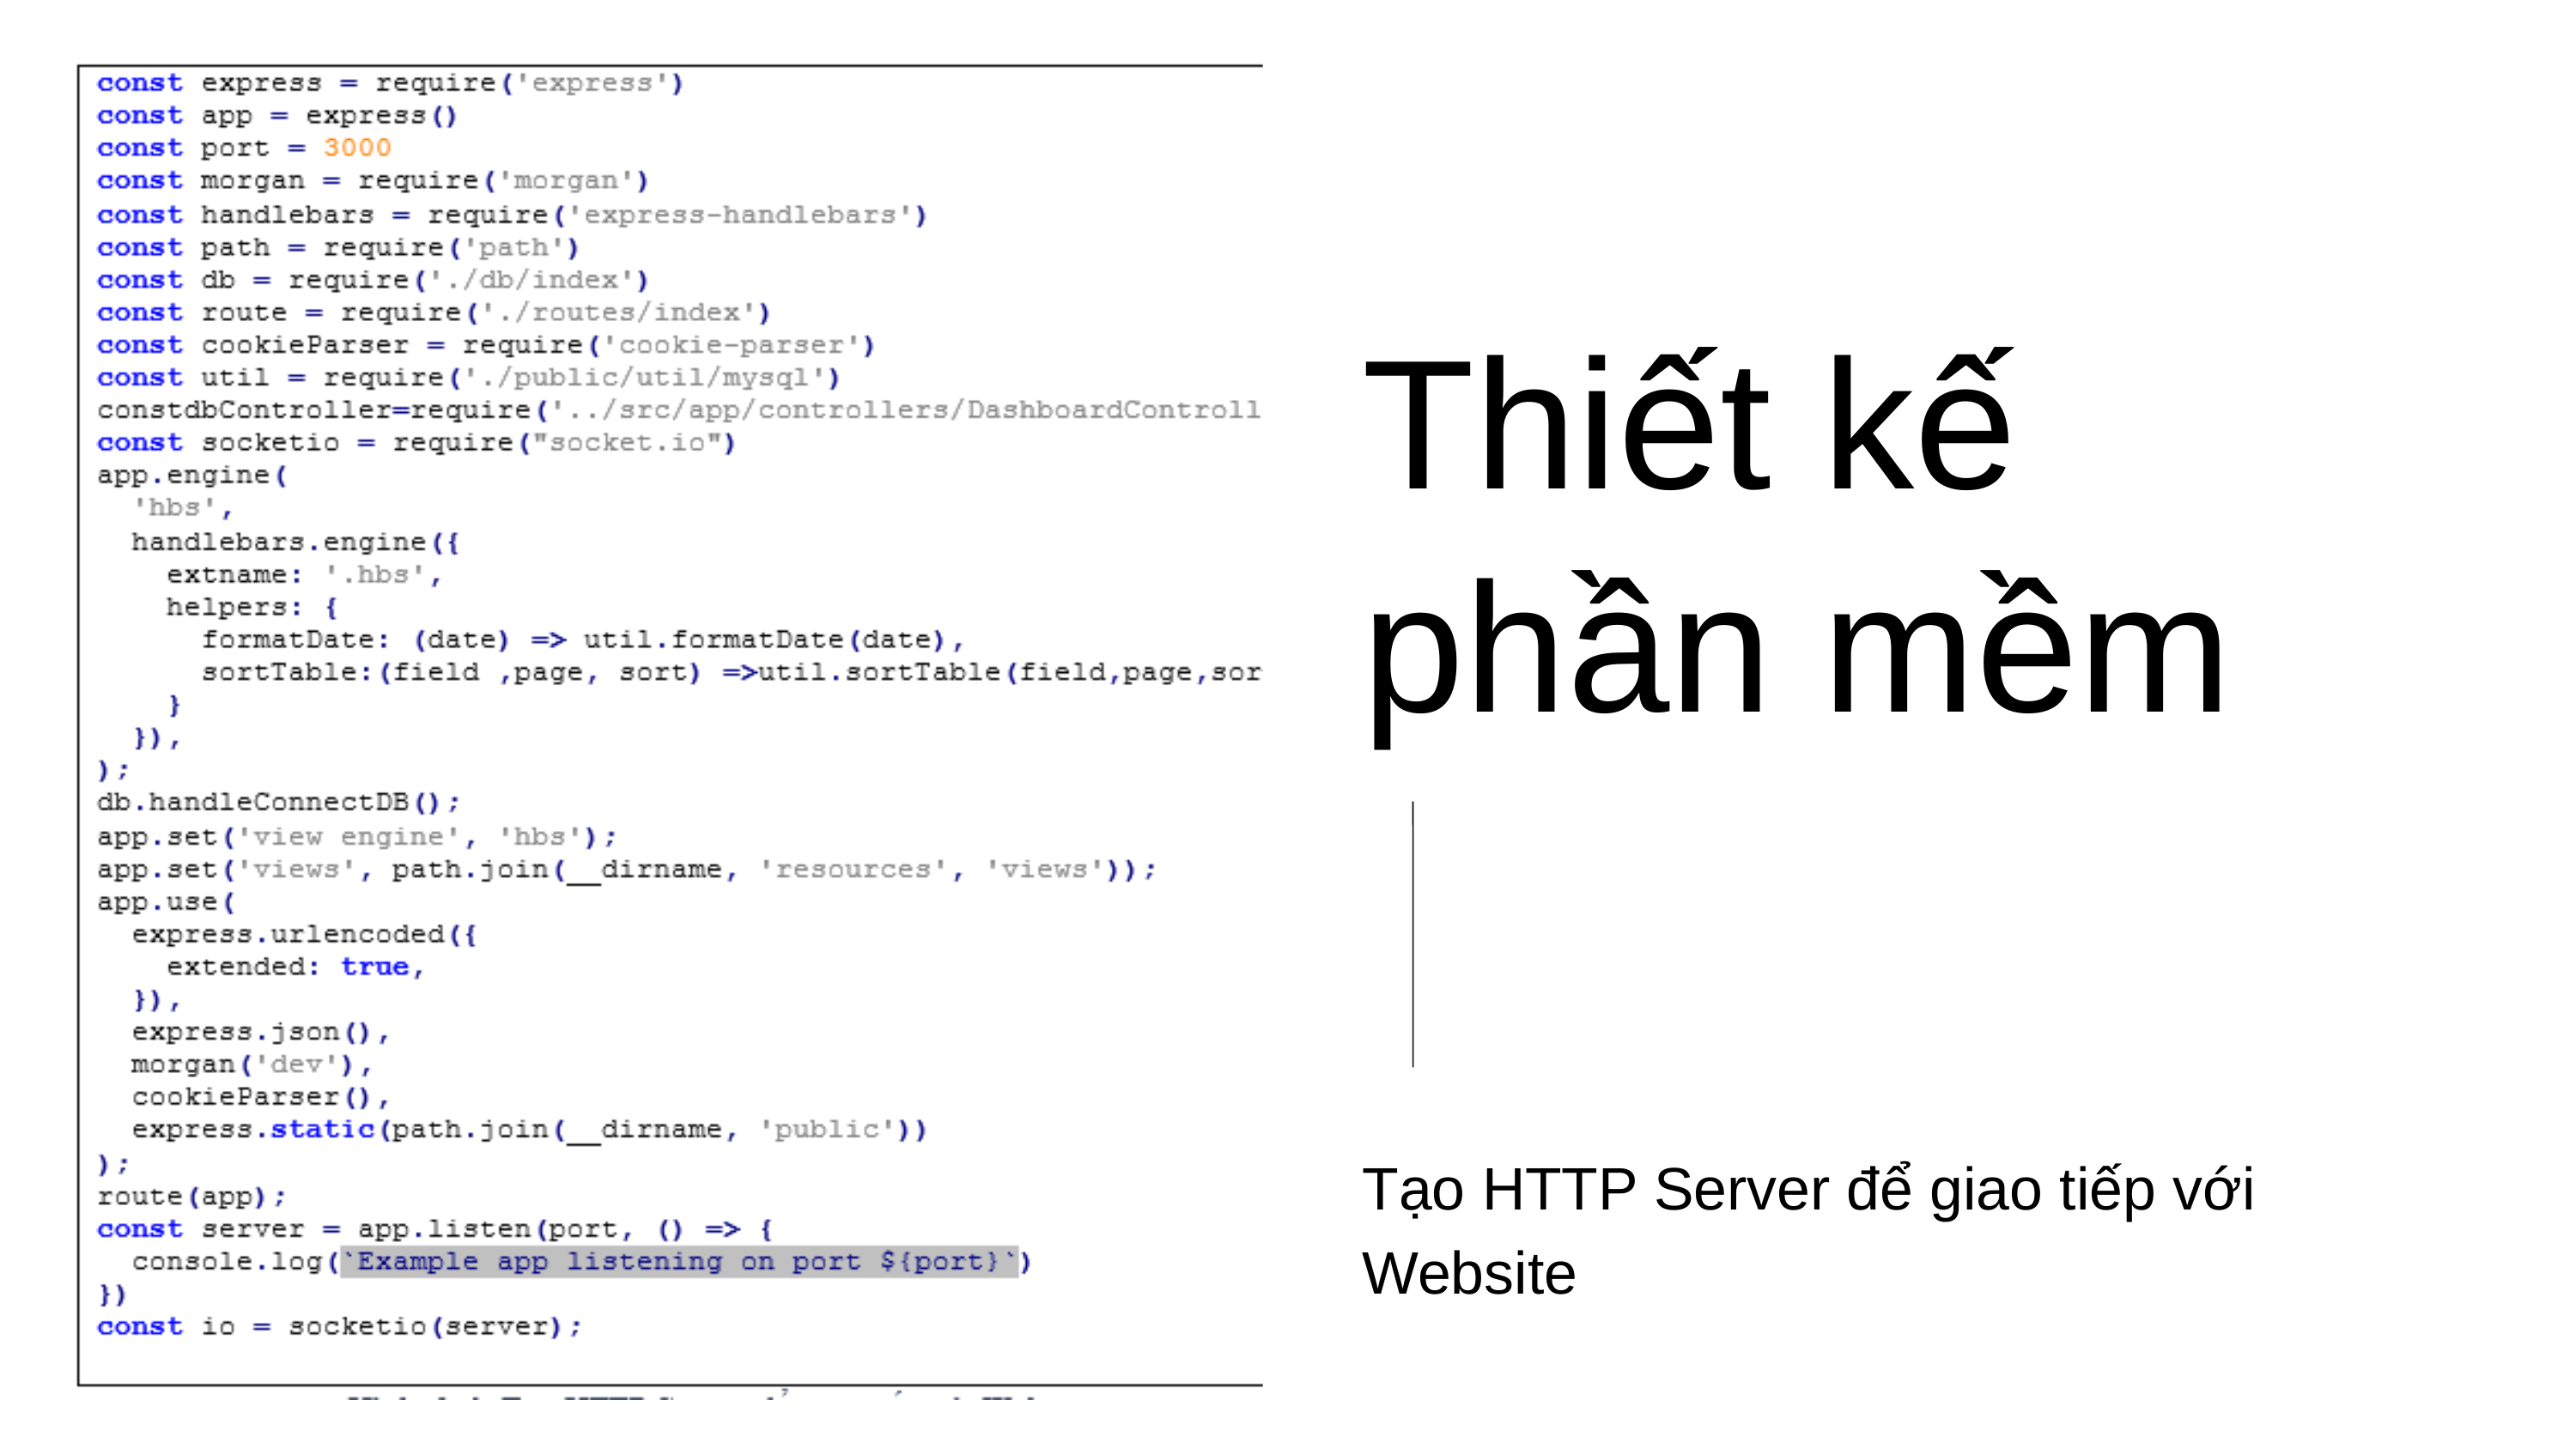

Thiết kế phần mềm

Tạo HTTP Server để giao tiếp với Website